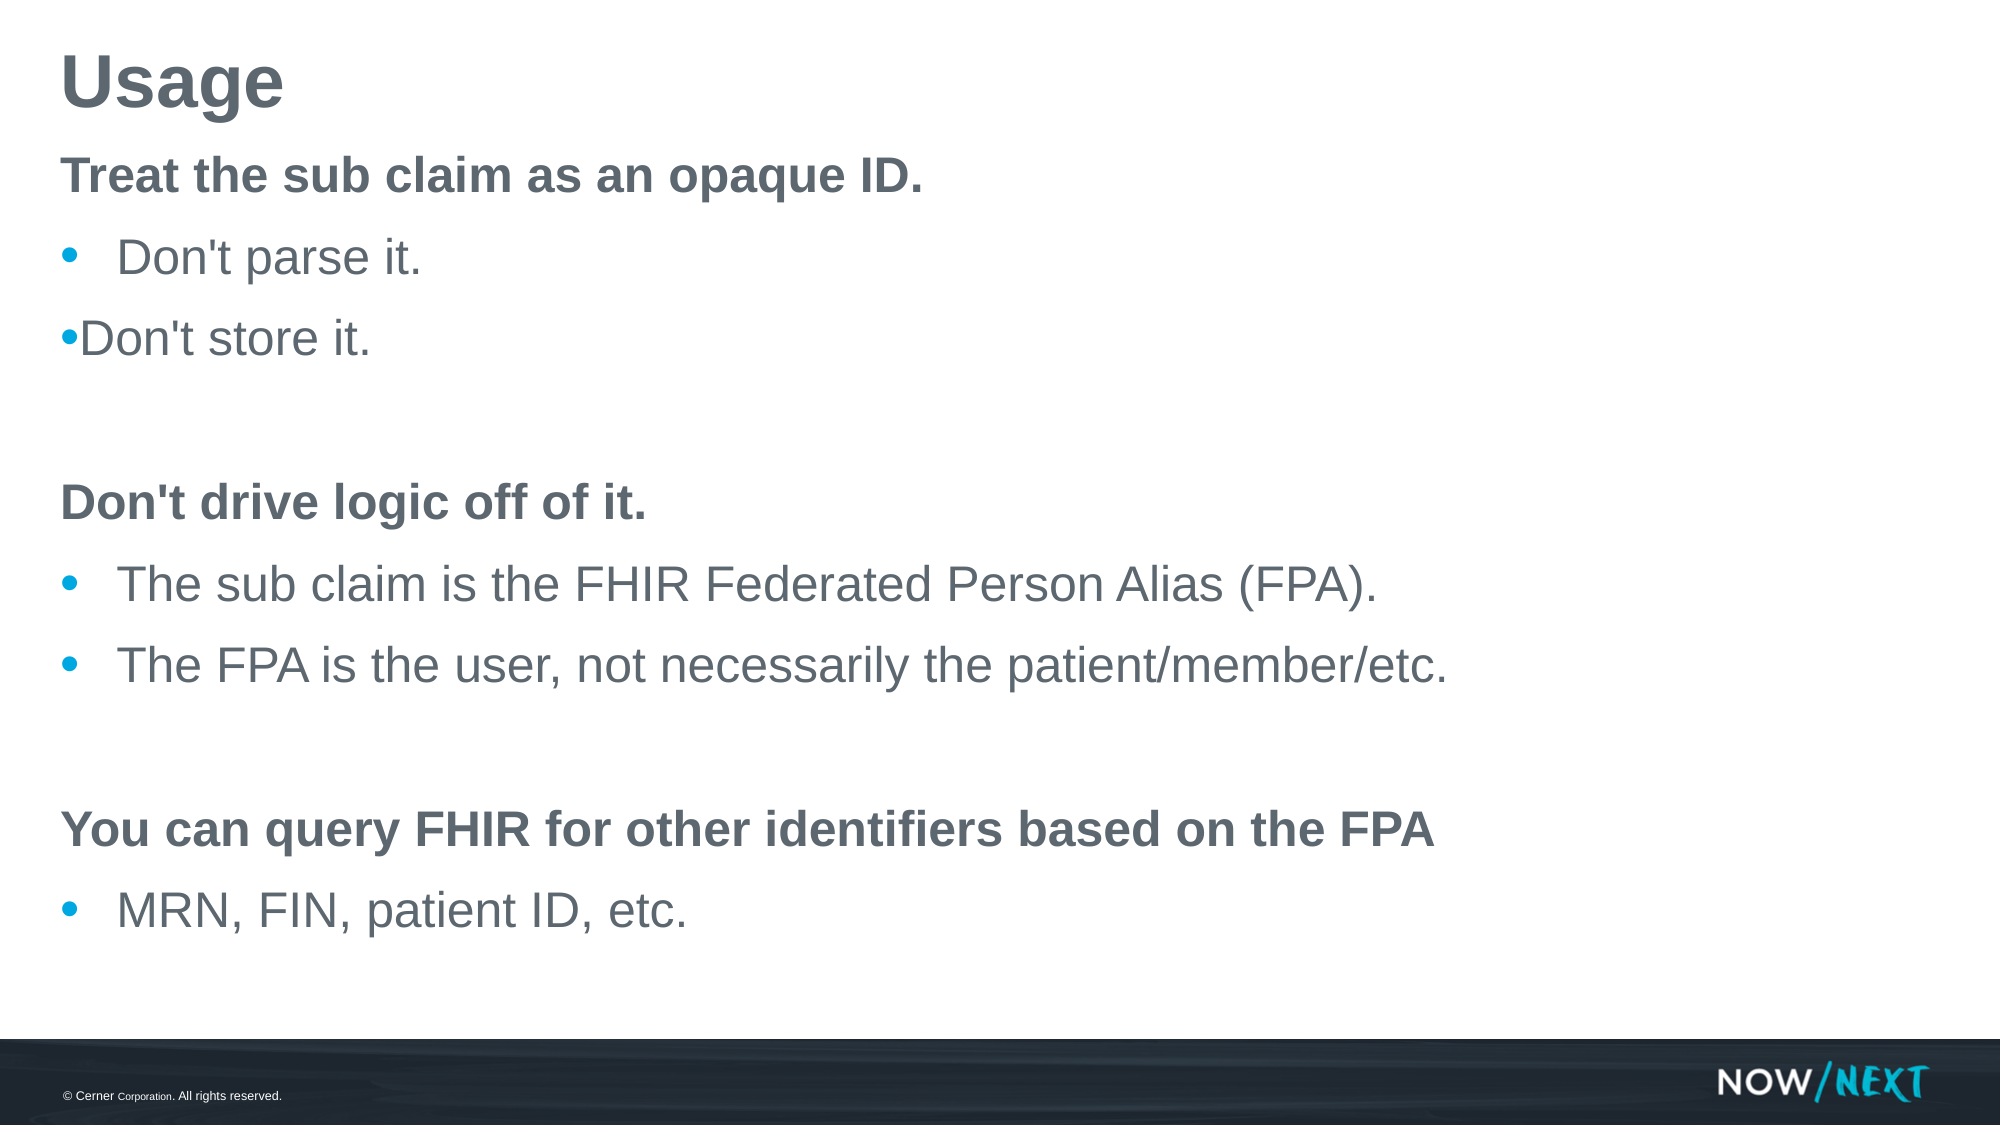

# Usage
Treat the sub claim as an opaque ID.
Don't parse it.
Don't store it.

Don't drive logic off of it.
The sub claim is the FHIR Federated Person Alias (FPA).
The FPA is the user, not necessarily the patient/member/etc.

You can query FHIR for other identifiers based on the FPA
MRN, FIN, patient ID, etc.